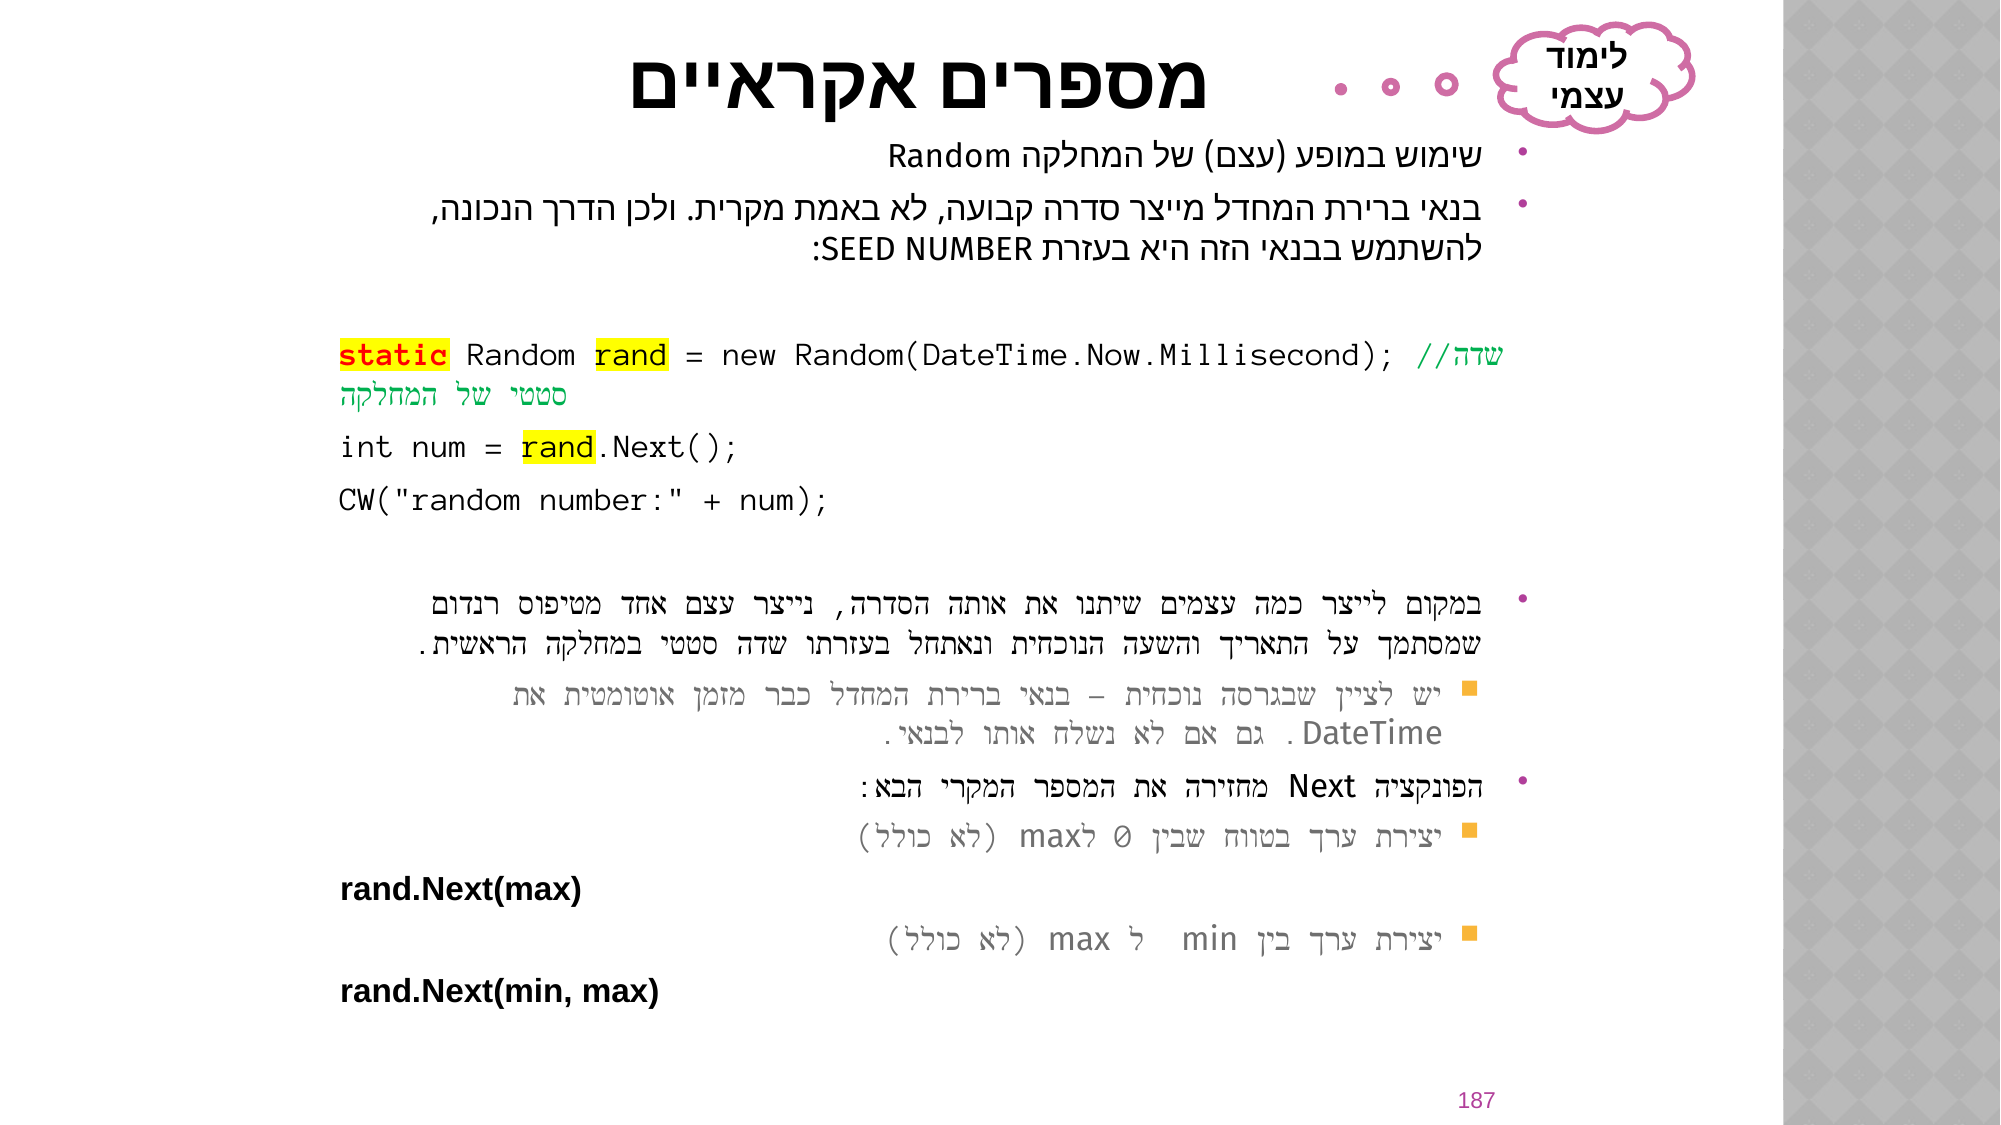

לימוד עצמי
# מספרים אקראיים
שימוש במופע (עצם) של המחלקה Random
בנאי ברירת המחדל מייצר סדרה קבועה, לא באמת מקרית. ולכן הדרך הנכונה, להשתמש בבנאי הזה היא בעזרת SEED NUMBER:

static Random rand = new Random(DateTime.Now.Millisecond); //שדה סטטי של המחלקה
int num = rand.Next();
CW("random number:" + num);

במקום לייצר כמה עצמים שיתנו את אותה הסדרה, נייצר עצם אחד מטיפוס רנדום שמסתמך על התאריך והשעה הנוכחית ונאתחל בעזרתו שדה סטטי במחלקה הראשית.
יש לציין שבגרסה נוכחית - בנאי ברירת המחדל כבר מזמן אוטומטית את DateTime. גם אם לא נשלח אותו לבנאי.
הפונקציה Next מחזירה את המספר המקרי הבא:
יצירת ערך בטווח שבין 0 לmax (לא כולל)
rand.Next(max)
יצירת ערך בין min  ל max (לא כולל)
rand.Next(min, max)

187